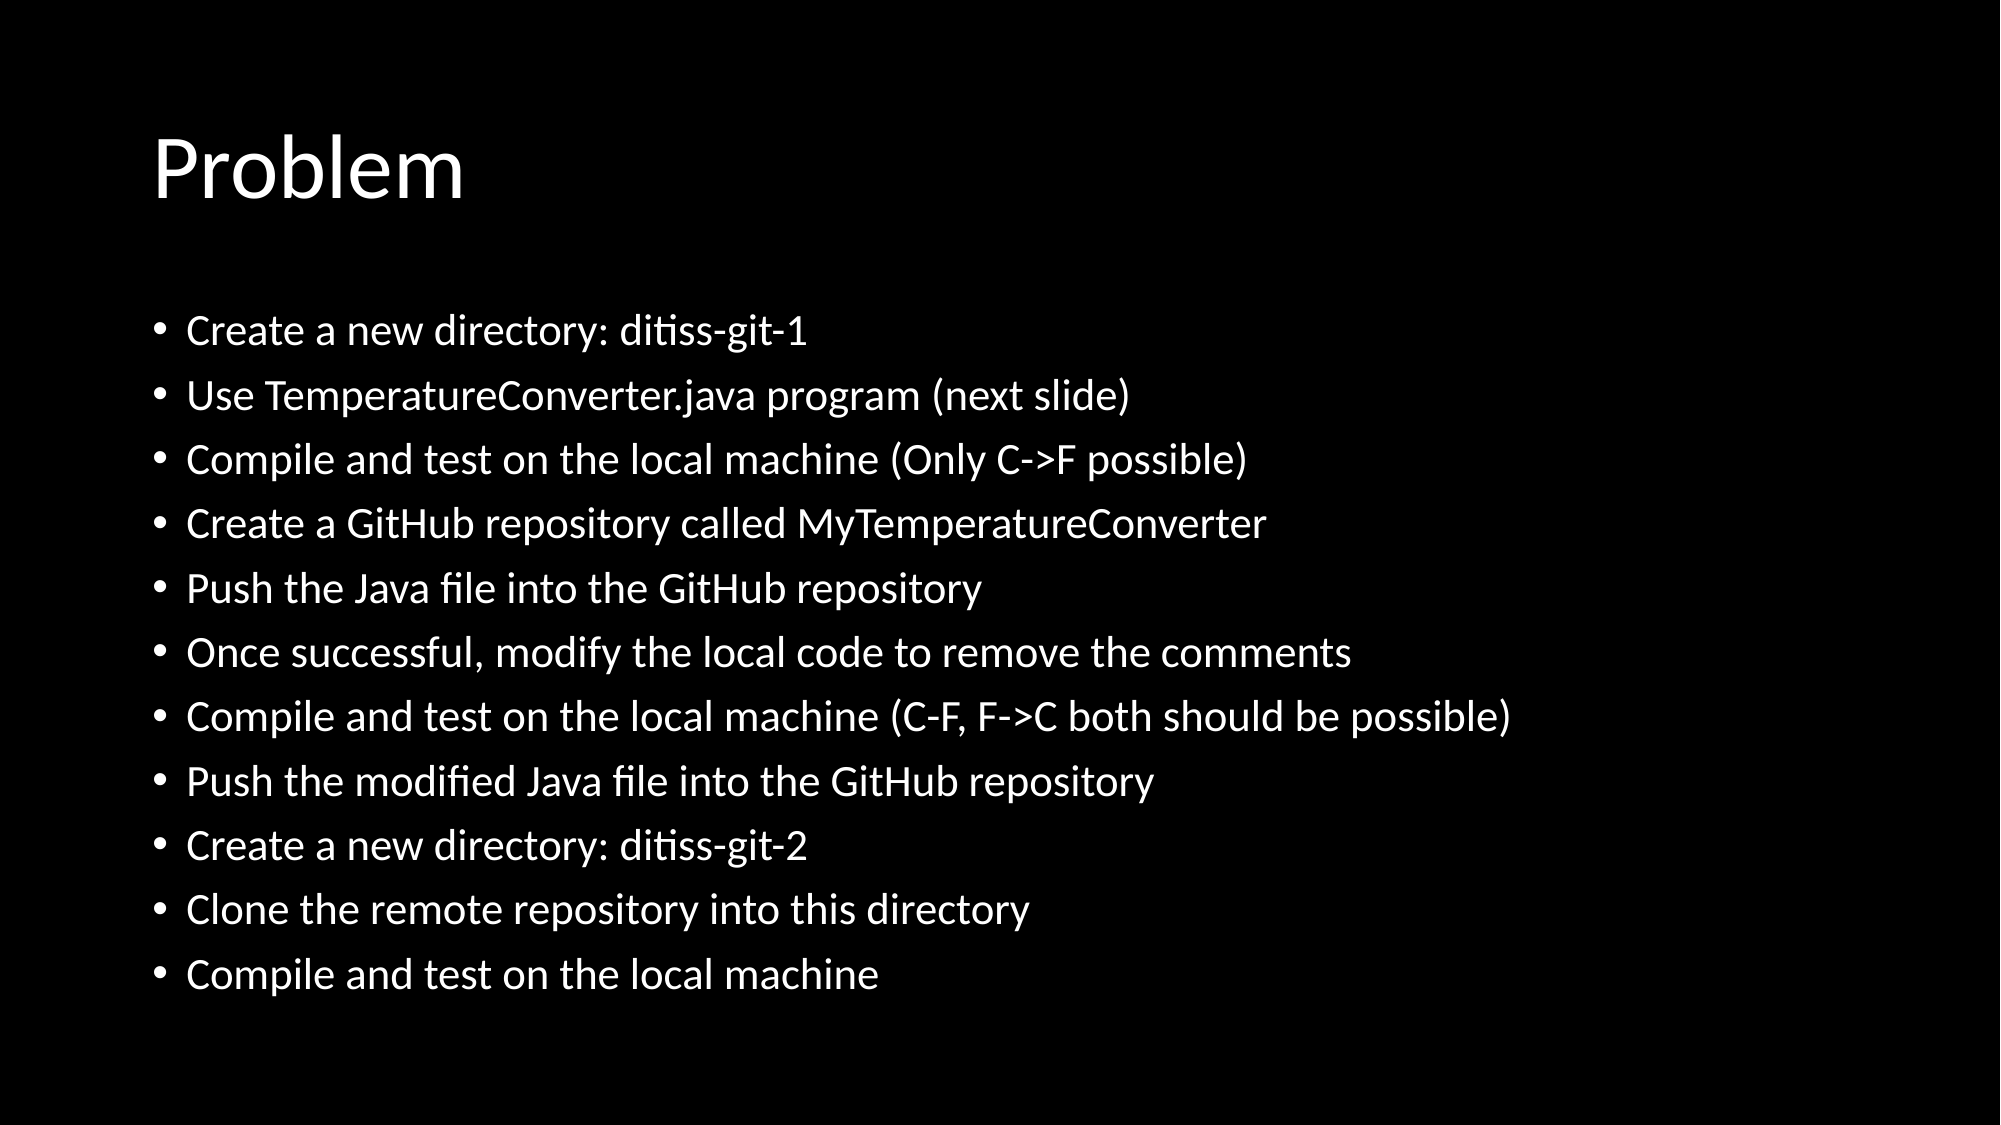

# Problem
Create a new directory: ditiss-git-1
Use TemperatureConverter.java program (next slide)
Compile and test on the local machine (Only C->F possible)
Create a GitHub repository called MyTemperatureConverter
Push the Java file into the GitHub repository
Once successful, modify the local code to remove the comments
Compile and test on the local machine (C-F, F->C both should be possible)
Push the modified Java file into the GitHub repository
Create a new directory: ditiss-git-2
Clone the remote repository into this directory
Compile and test on the local machine